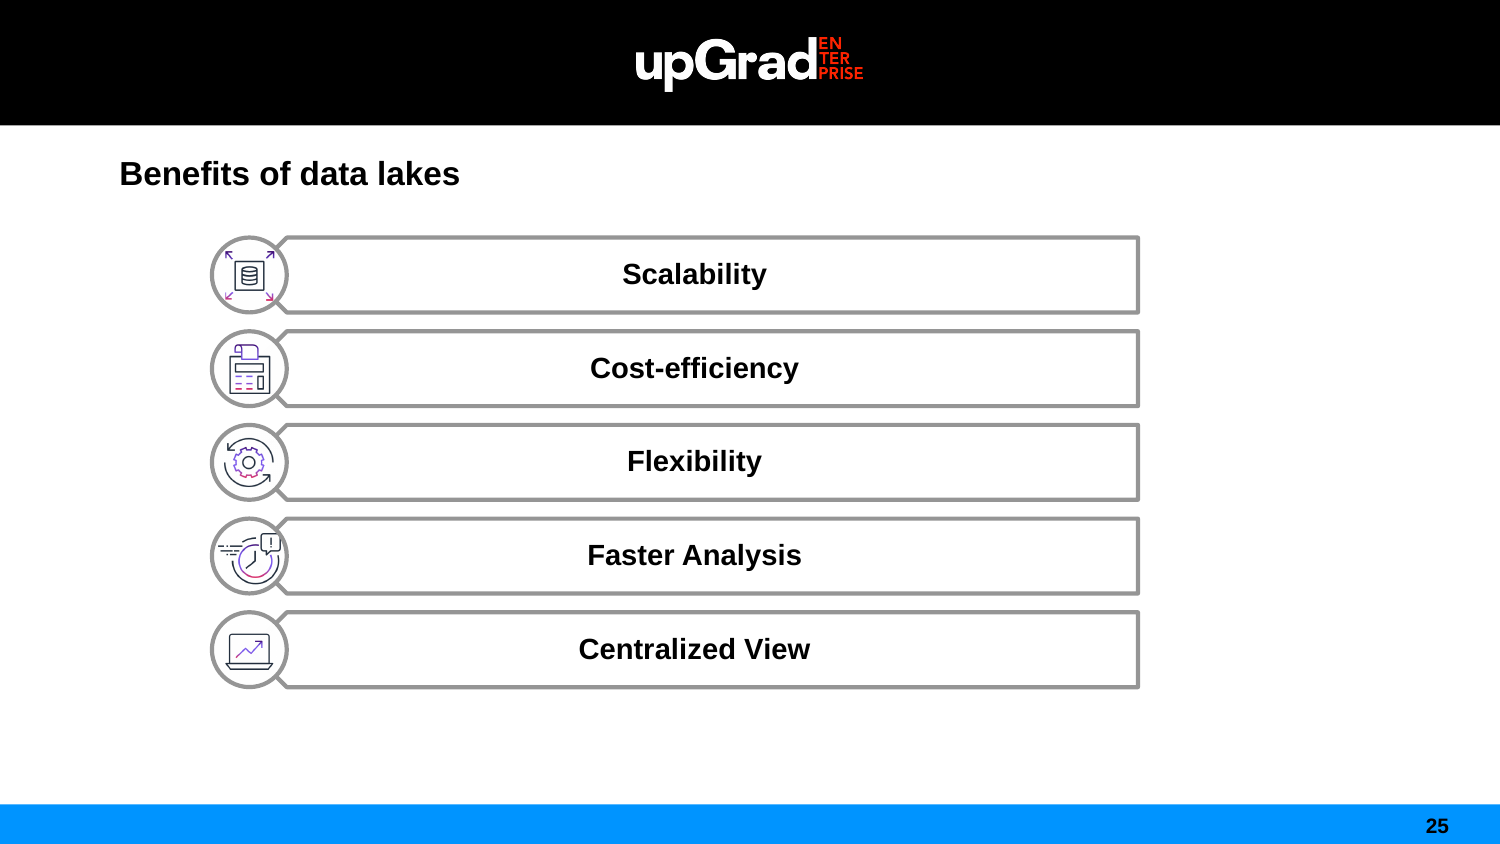

Benefits of data lakes
Scalability
Cost-efficiency
Flexibility
Faster Analysis
Centralized View
25